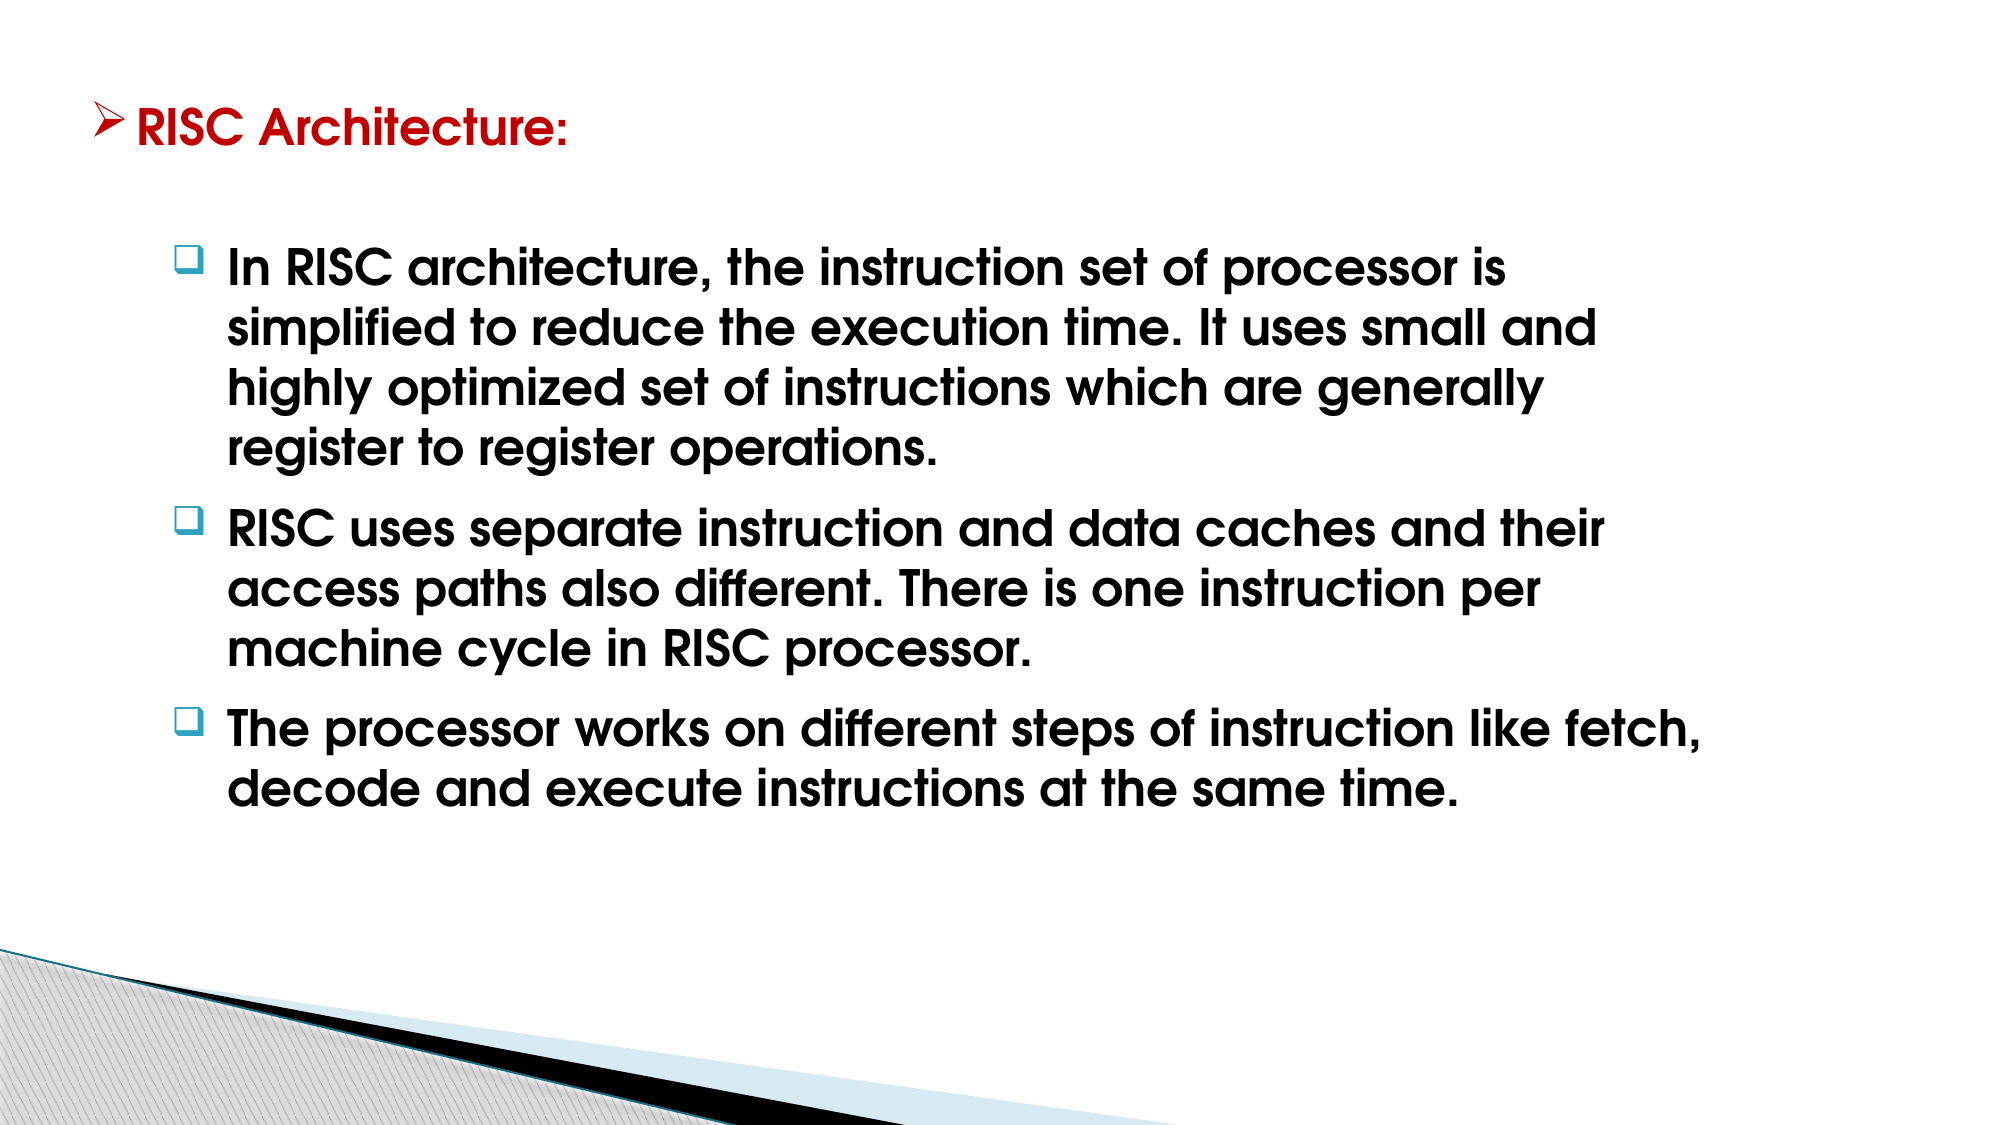

RISC Architecture:
In RISC architecture, the instruction set of processor is simplified to reduce the execution time. It uses small and highly optimized set of instructions which are generally register to register operations.
RISC uses separate instruction and data caches and their access paths also different. There is one instruction per machine cycle in RISC processor.
The processor works on different steps of instruction like fetch, decode and execute instructions at the same time.